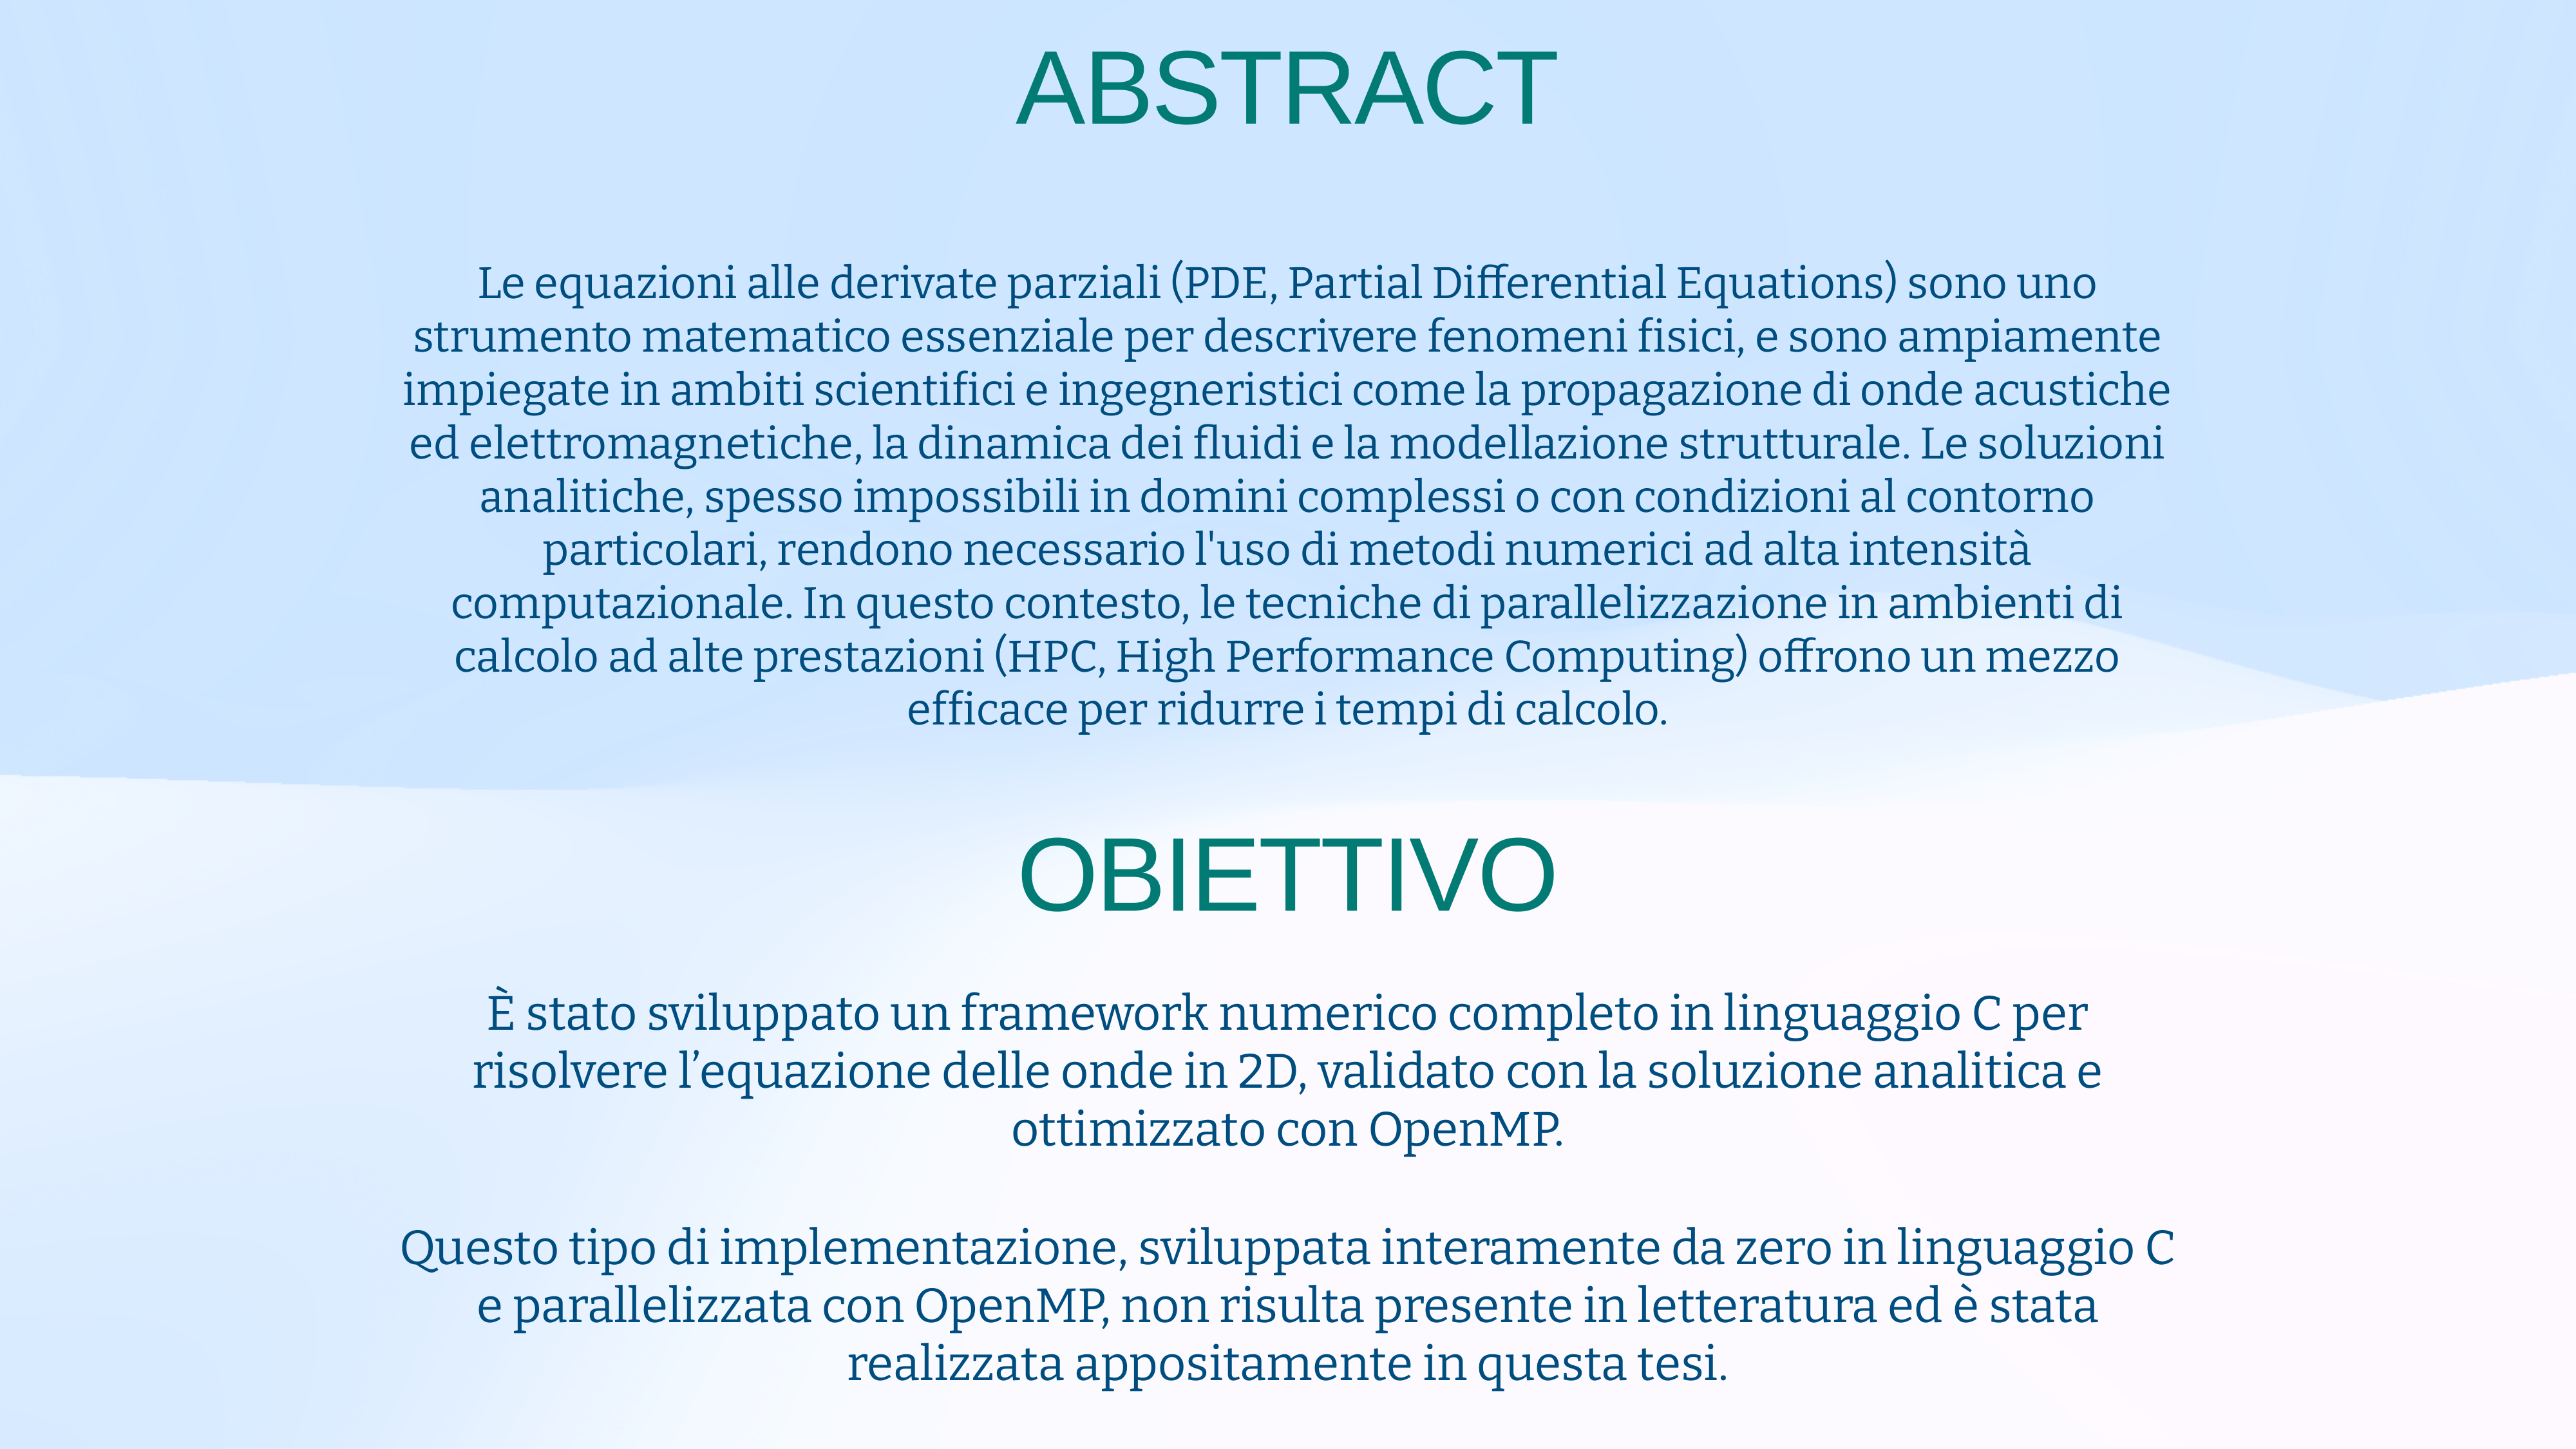

# ABSTRACT
Le equazioni alle derivate parziali (PDE, Partial Differential Equations) sono uno strumento matematico essenziale per descrivere fenomeni fisici, e sono ampiamente impiegate in ambiti scientifici e ingegneristici come la propagazione di onde acustiche ed elettromagnetiche, la dinamica dei fluidi e la modellazione strutturale. Le soluzioni analitiche, spesso impossibili in domini complessi o con condizioni al contorno particolari, rendono necessario l'uso di metodi numerici ad alta intensità computazionale. In questo contesto, le tecniche di parallelizzazione in ambienti di calcolo ad alte prestazioni (HPC, High Performance Computing) offrono un mezzo efficace per ridurre i tempi di calcolo.
OBIETTIVO
È stato sviluppato un framework numerico completo in linguaggio C per risolvere l’equazione delle onde in 2D, validato con la soluzione analitica e ottimizzato con OpenMP.
Questo tipo di implementazione, sviluppata interamente da zero in linguaggio C e parallelizzata con OpenMP, non risulta presente in letteratura ed è stata realizzata appositamente in questa tesi.